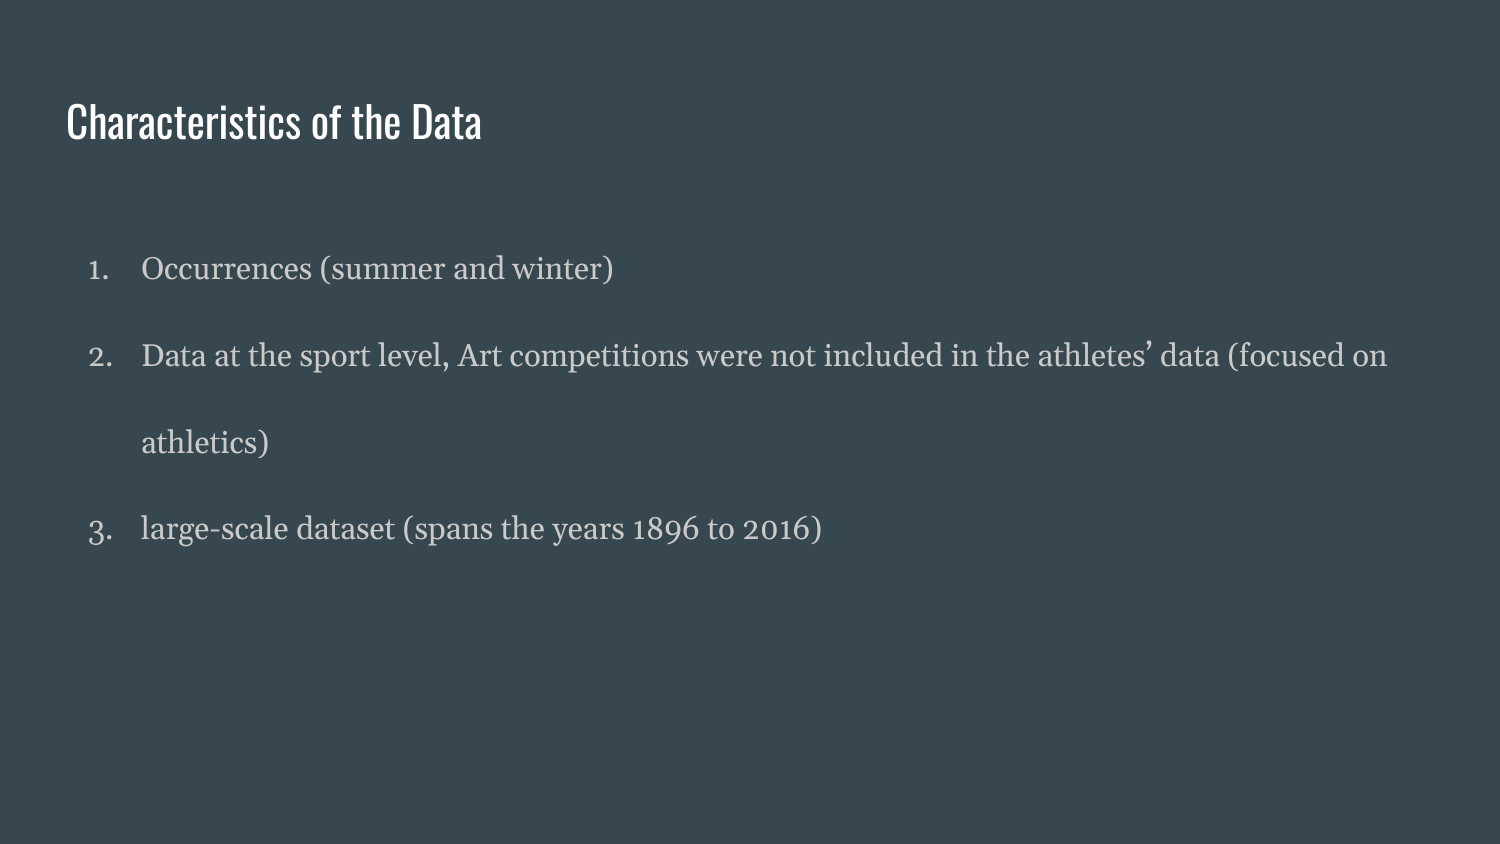

# Characteristics of the Data
Occurrences (summer and winter)
Data at the sport level, Art competitions were not included in the athletes’ data (focused on athletics)
large-scale dataset (spans the years 1896 to 2016)